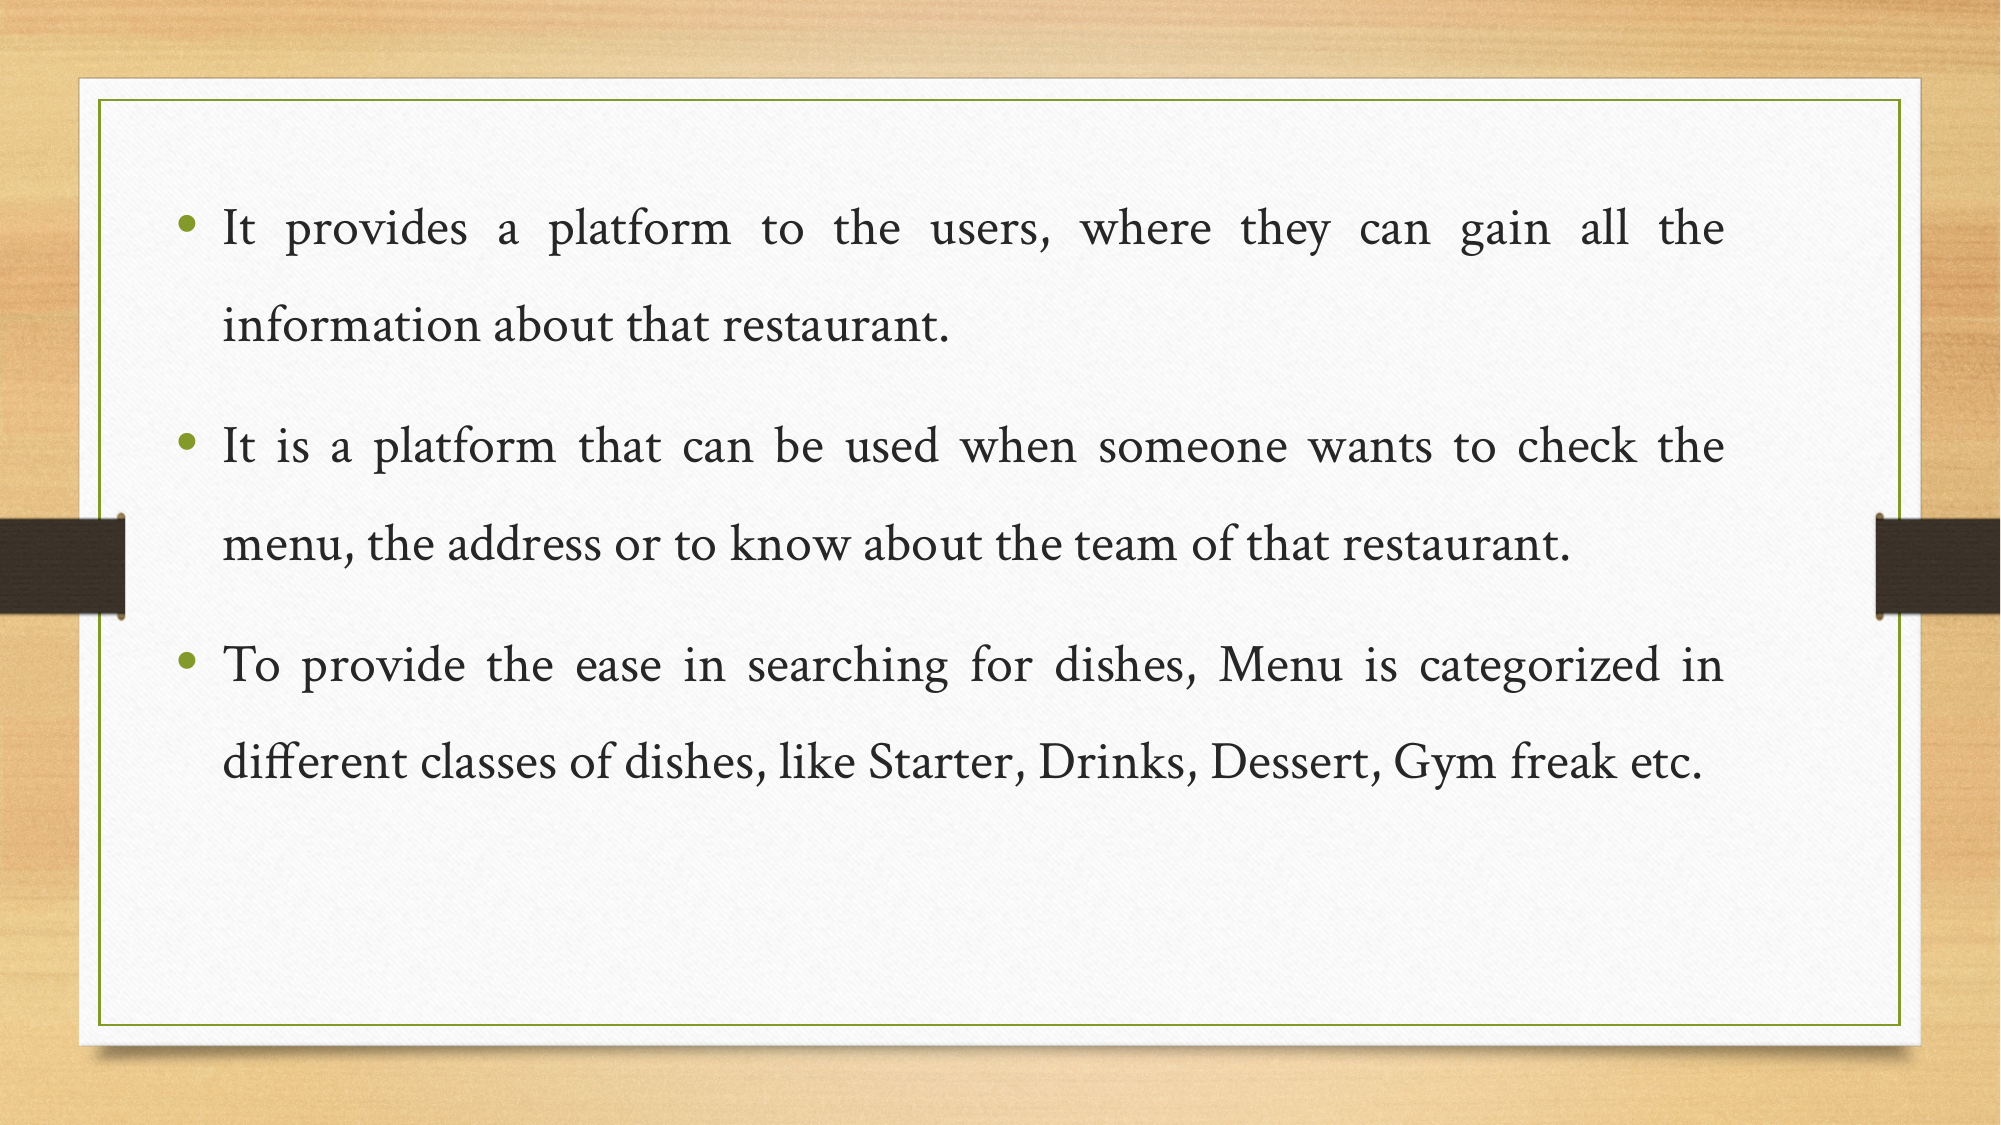

It provides a platform to the users, where they can gain all the information about that restaurant.
It is a platform that can be used when someone wants to check the menu, the address or to know about the team of that restaurant.
To provide the ease in searching for dishes, Menu is categorized in different classes of dishes, like Starter, Drinks, Dessert, Gym freak etc.